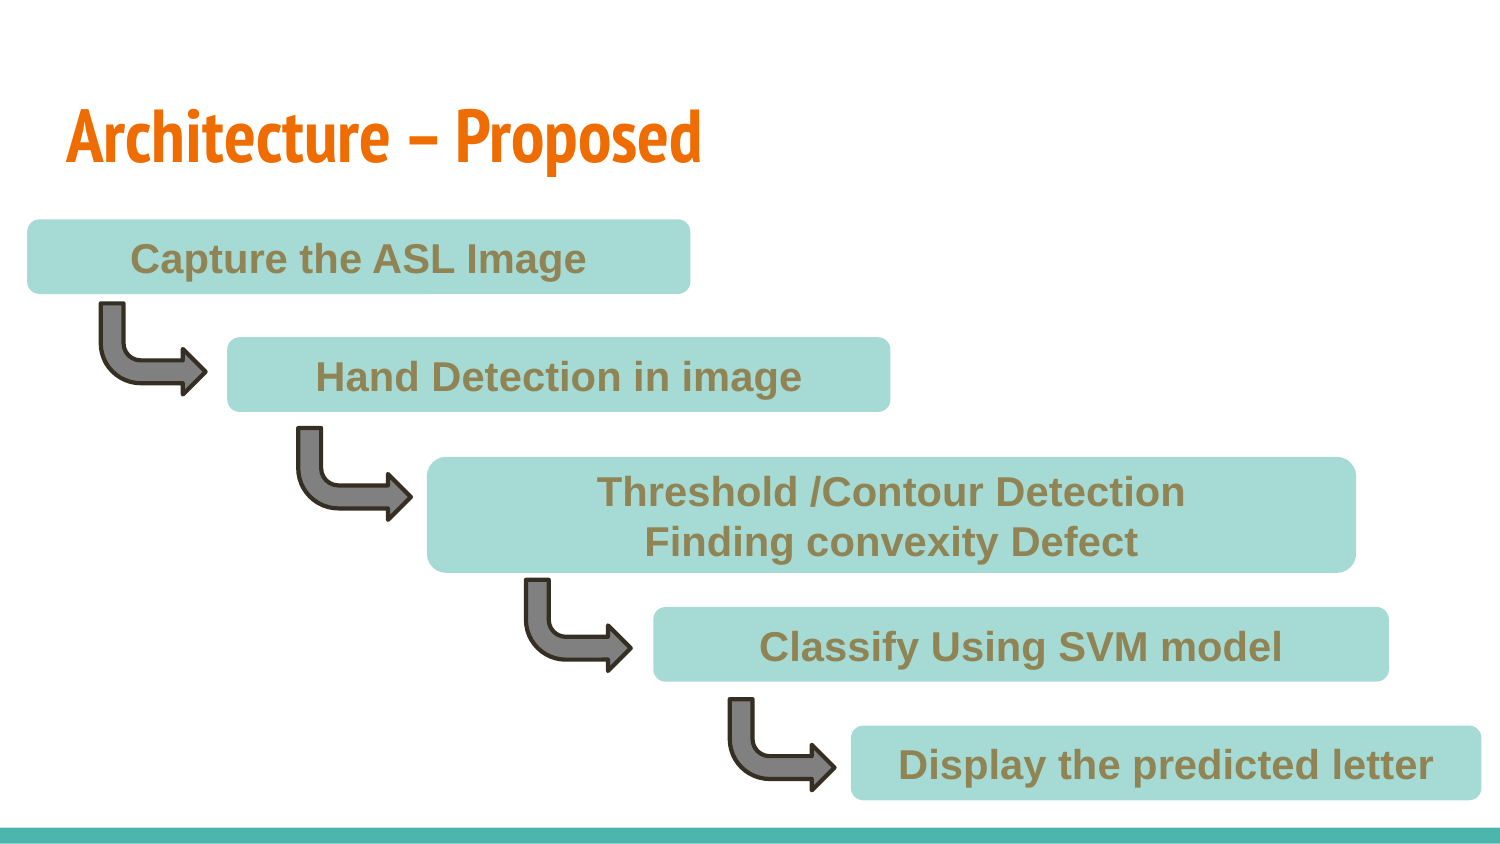

# Architecture – Proposed
Capture the ASL Image

Hand Detection in image

Threshold /Contour Detection
Finding convexity Defect

Classify Using SVM model

Display the predicted letter